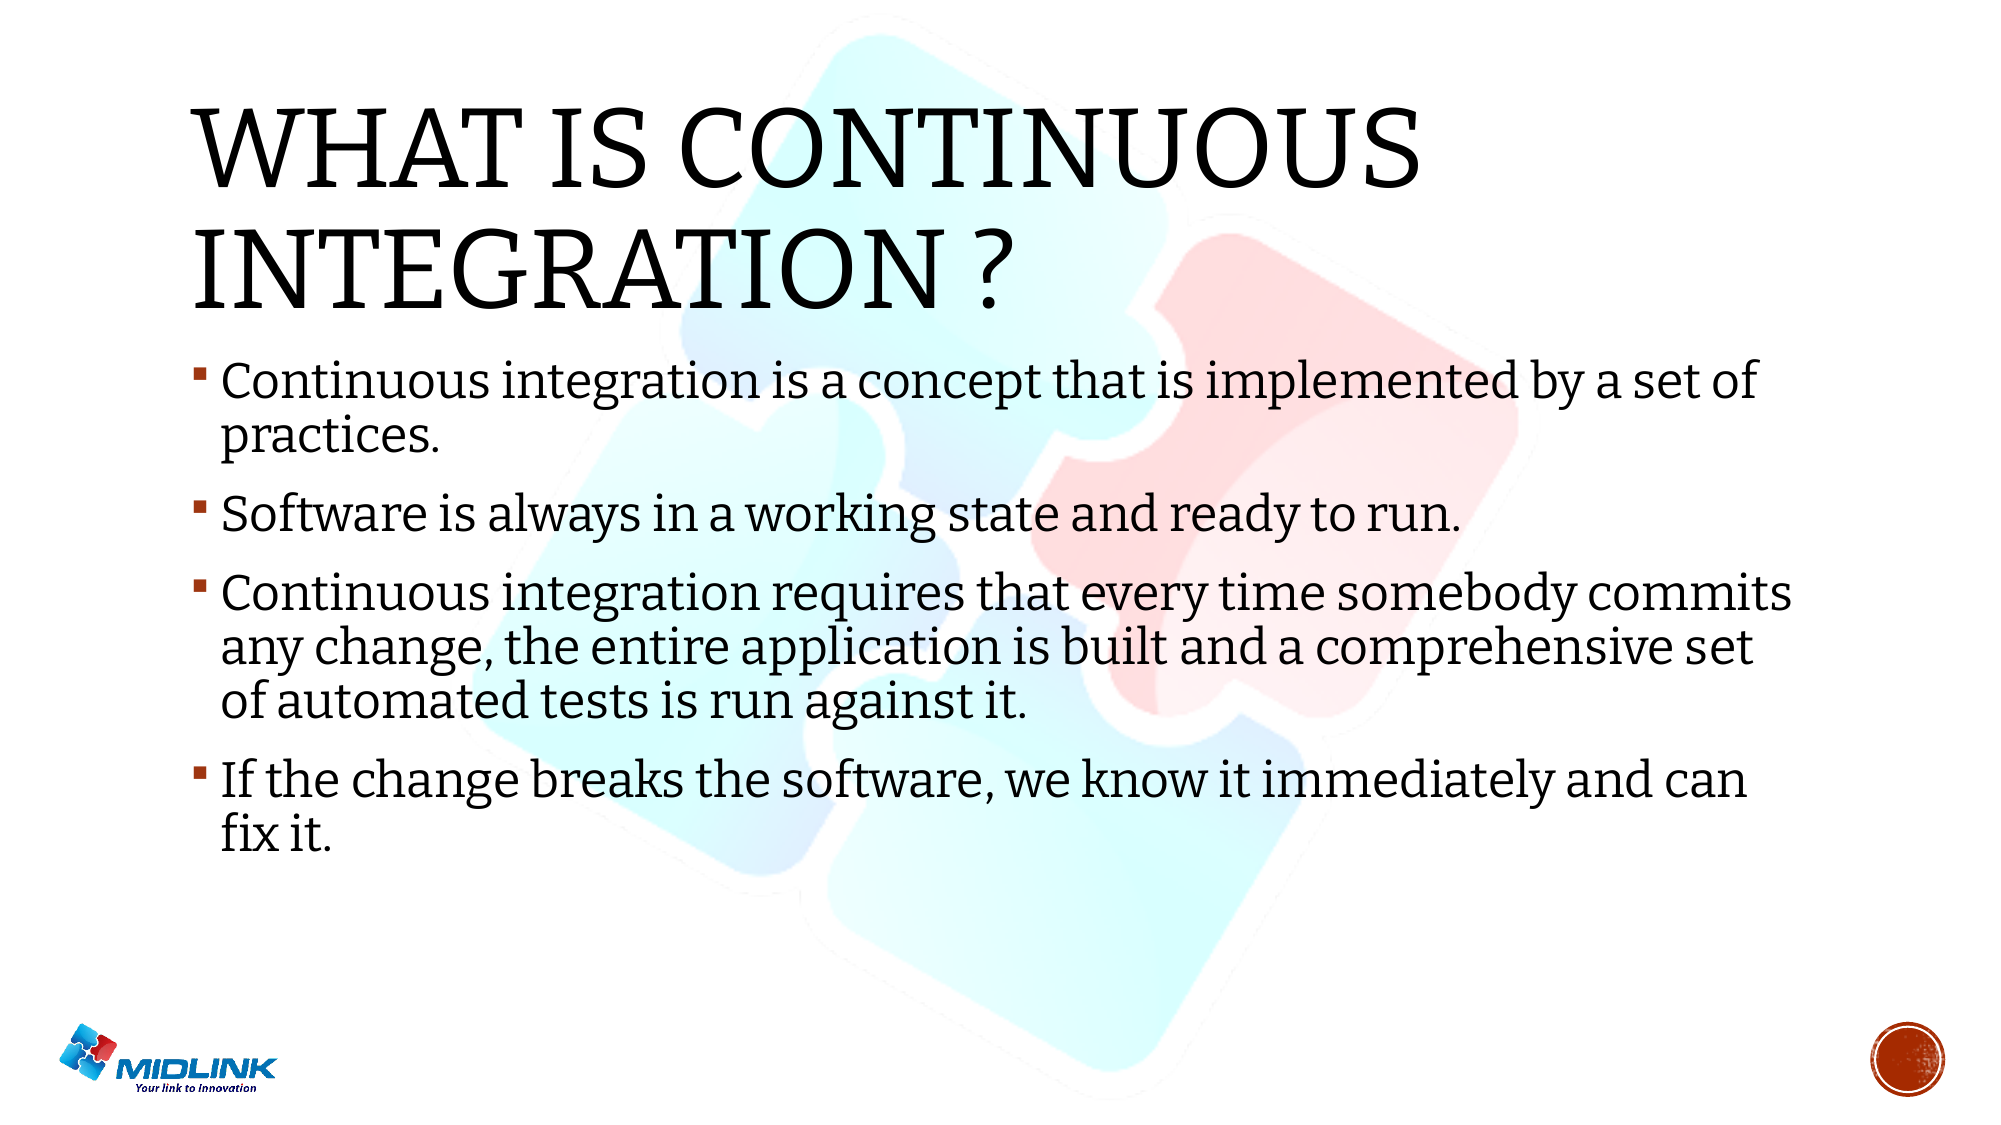

# What is continuous integration ?
Continuous integration is a concept that is implemented by a set of practices.
Software is always in a working state and ready to run.
Continuous integration requires that every time somebody commits any change, the entire application is built and a comprehensive set of automated tests is run against it.
If the change breaks the software, we know it immediately and can fix it.